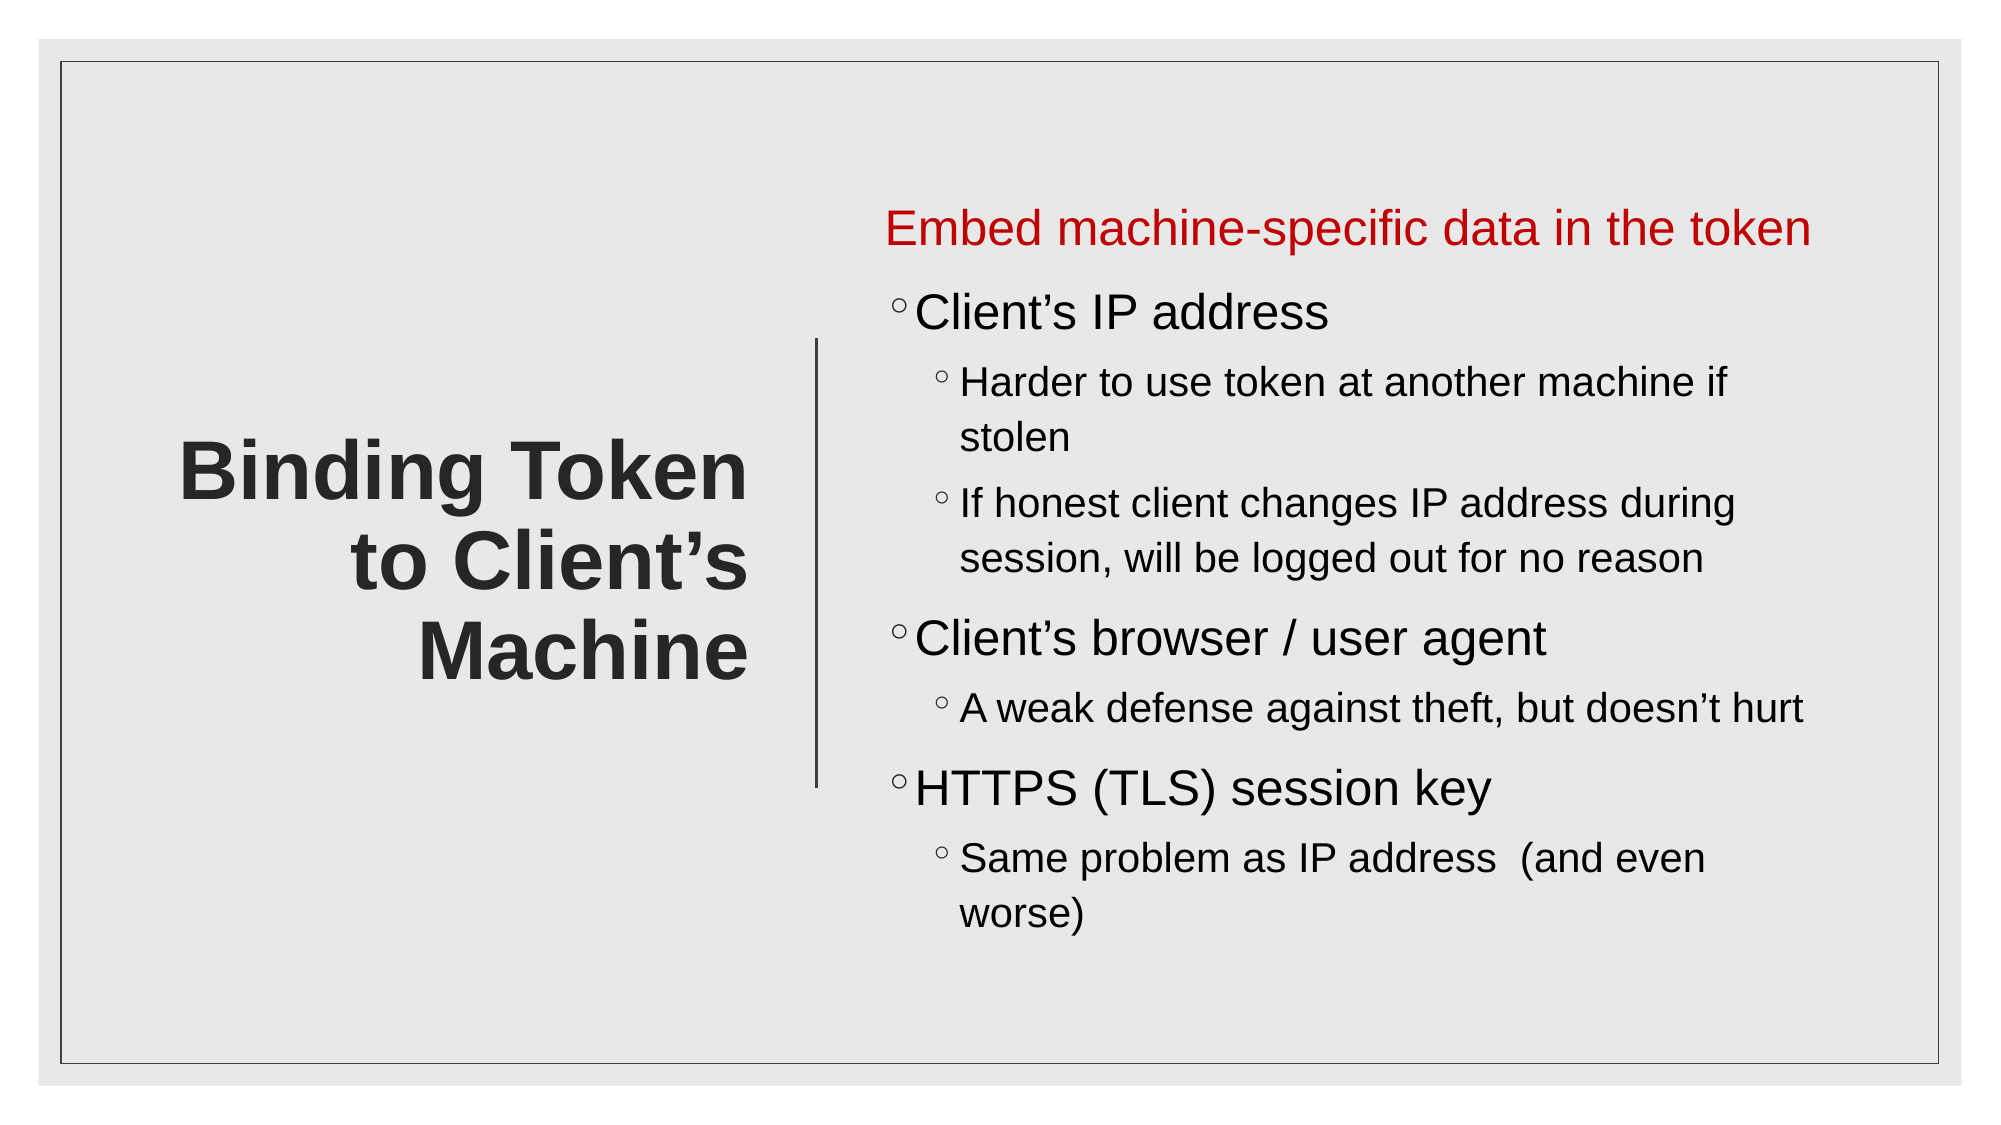

# Binding Token to Client’s Machine
Embed machine-specific data in the token
Client’s IP address
Harder to use token at another machine if stolen
If honest client changes IP address during session, will be logged out for no reason
Client’s browser / user agent
A weak defense against theft, but doesn’t hurt
HTTPS (TLS) session key
Same problem as IP address  (and even worse)